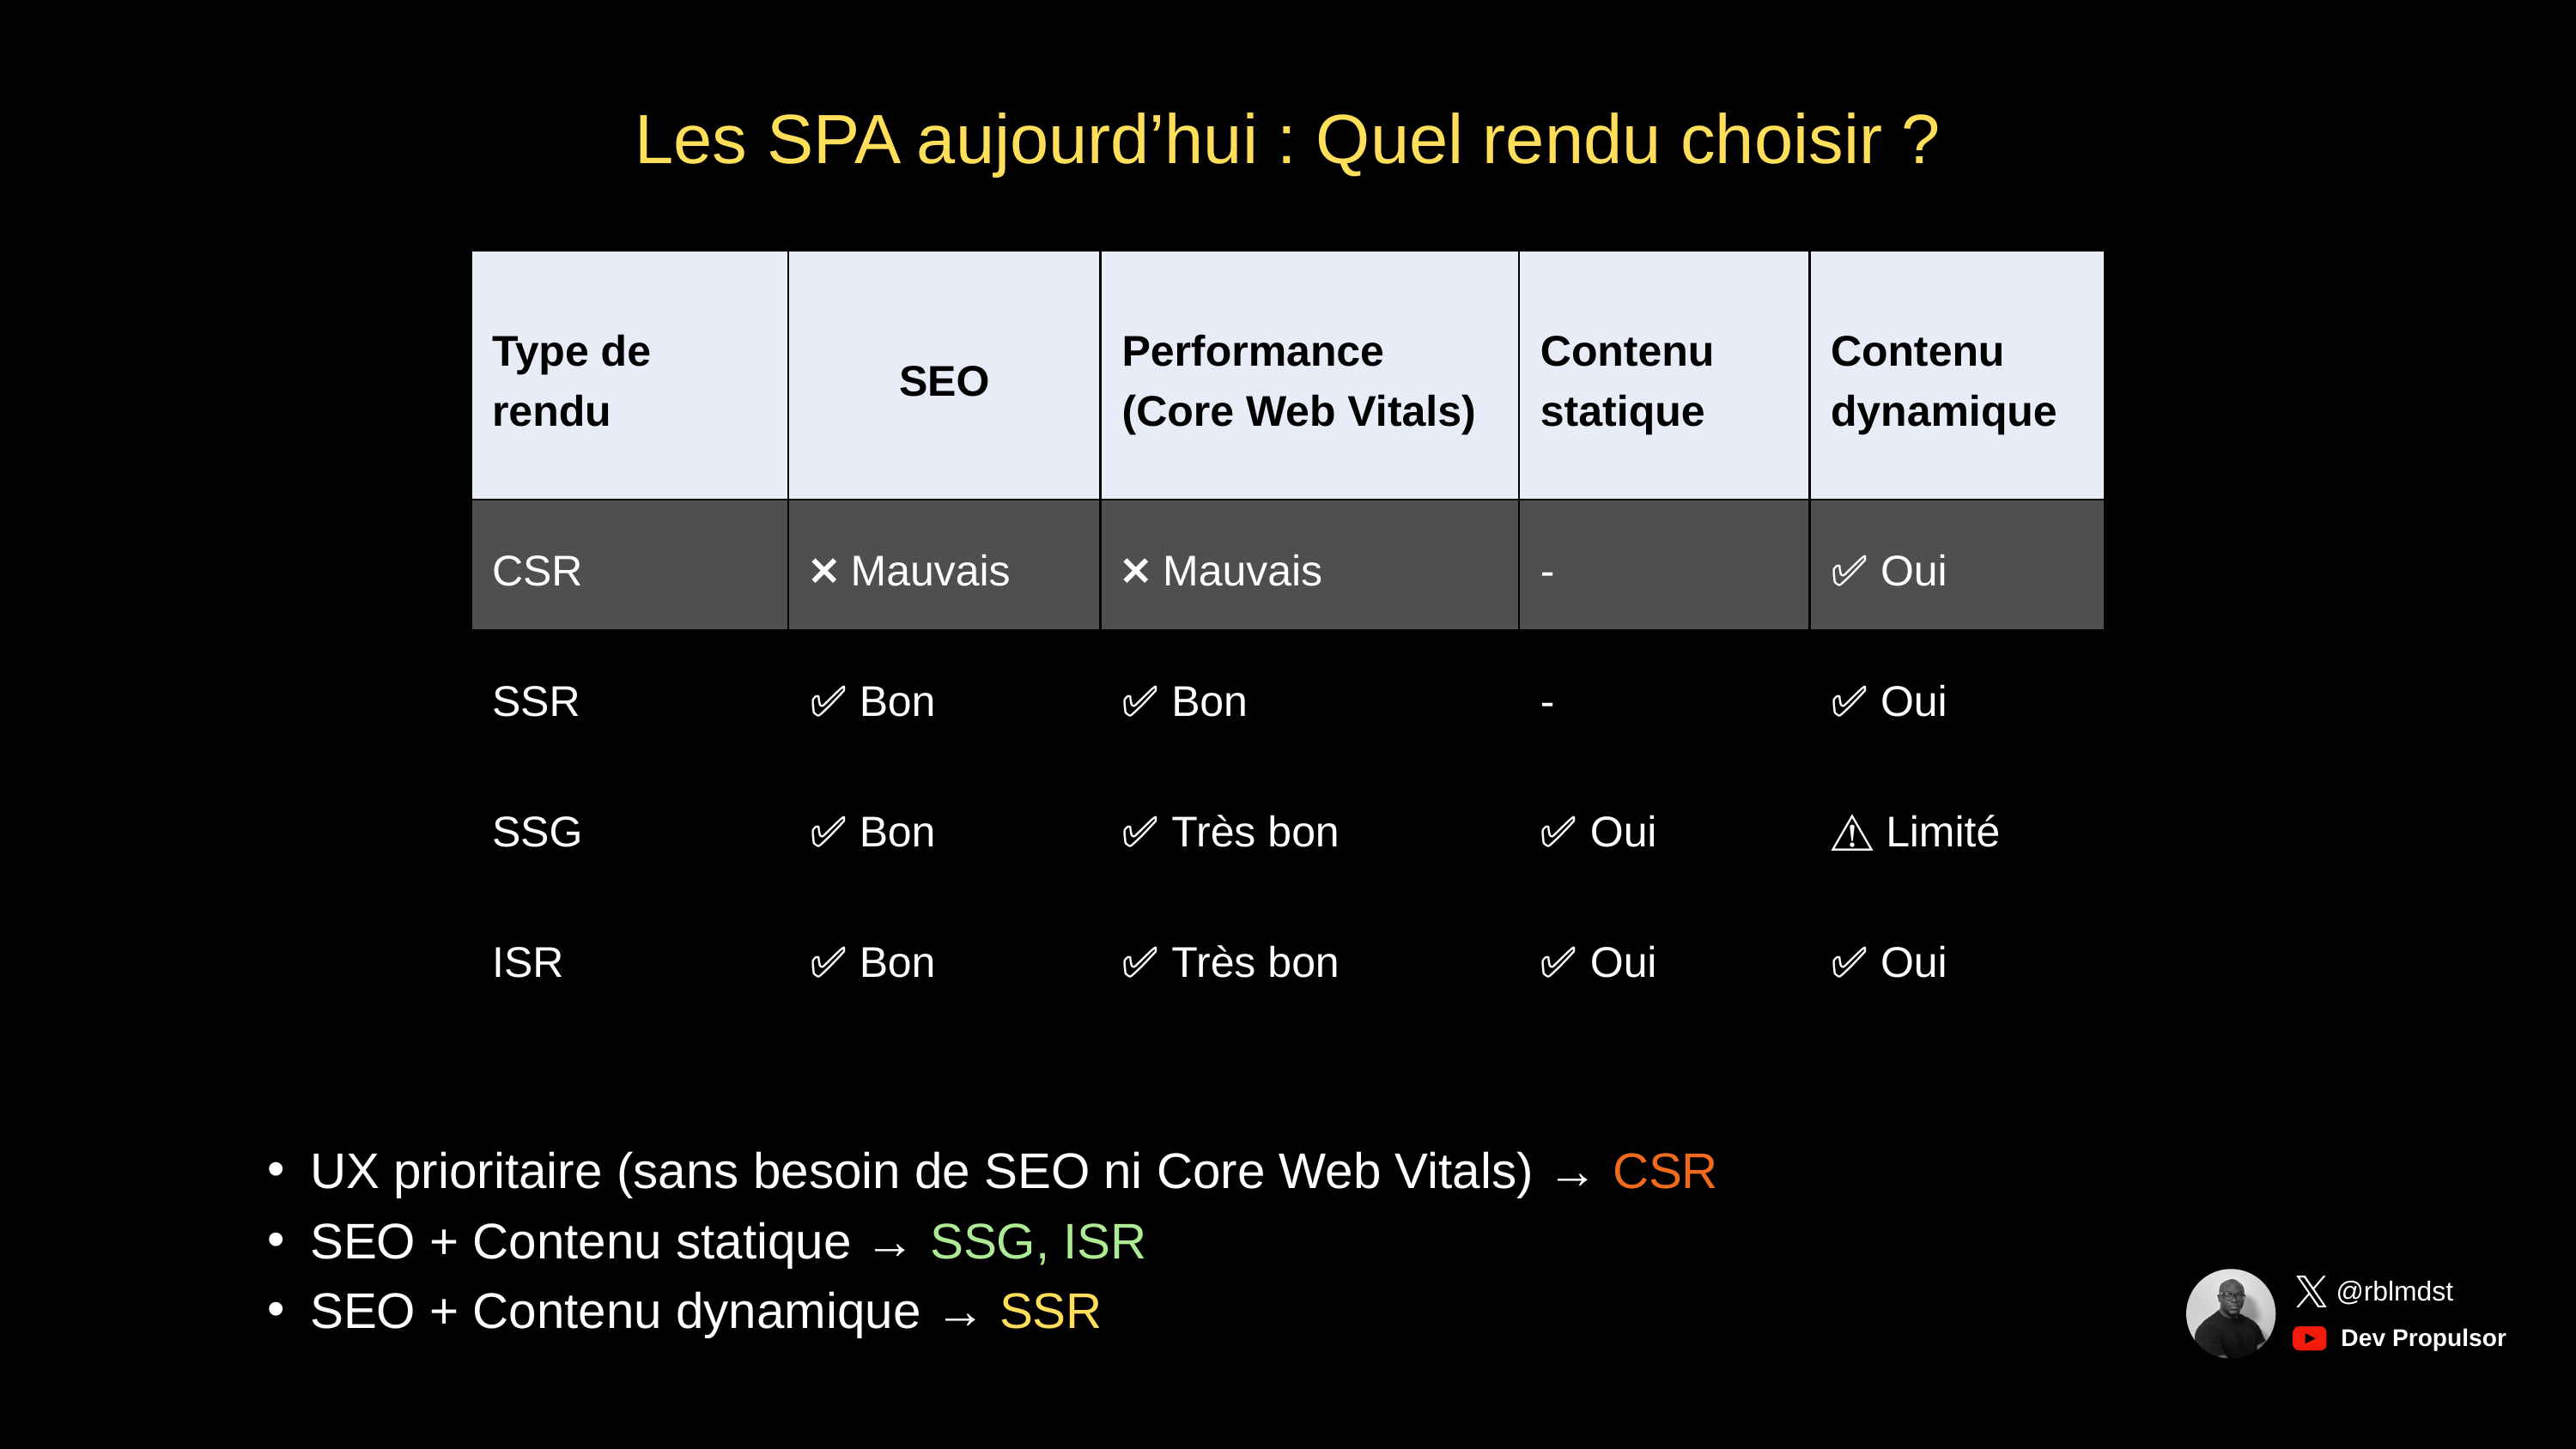

Les SPA aujourd’hui : Quel rendu choisir ?
| Type de rendu | SEO | Performance (Core Web Vitals) | Contenu statique | Contenu dynamique |
| --- | --- | --- | --- | --- |
| CSR | ❌ Mauvais | ❌ Mauvais | - | ✅ Oui |
| SSR | ✅ Bon | ✅ Bon | - | ✅ Oui |
| SSG | ✅ Bon | ✅ Très bon | ✅ Oui | ⚠️ Limité |
| ISR | ✅ Bon | ✅ Très bon | ✅ Oui | ✅ Oui |
UX prioritaire (sans besoin de SEO ni Core Web Vitals) → CSR
SEO + Contenu statique → SSG, ISR
SEO + Contenu dynamique → SSR
@rblmdst

Dev Propulsor